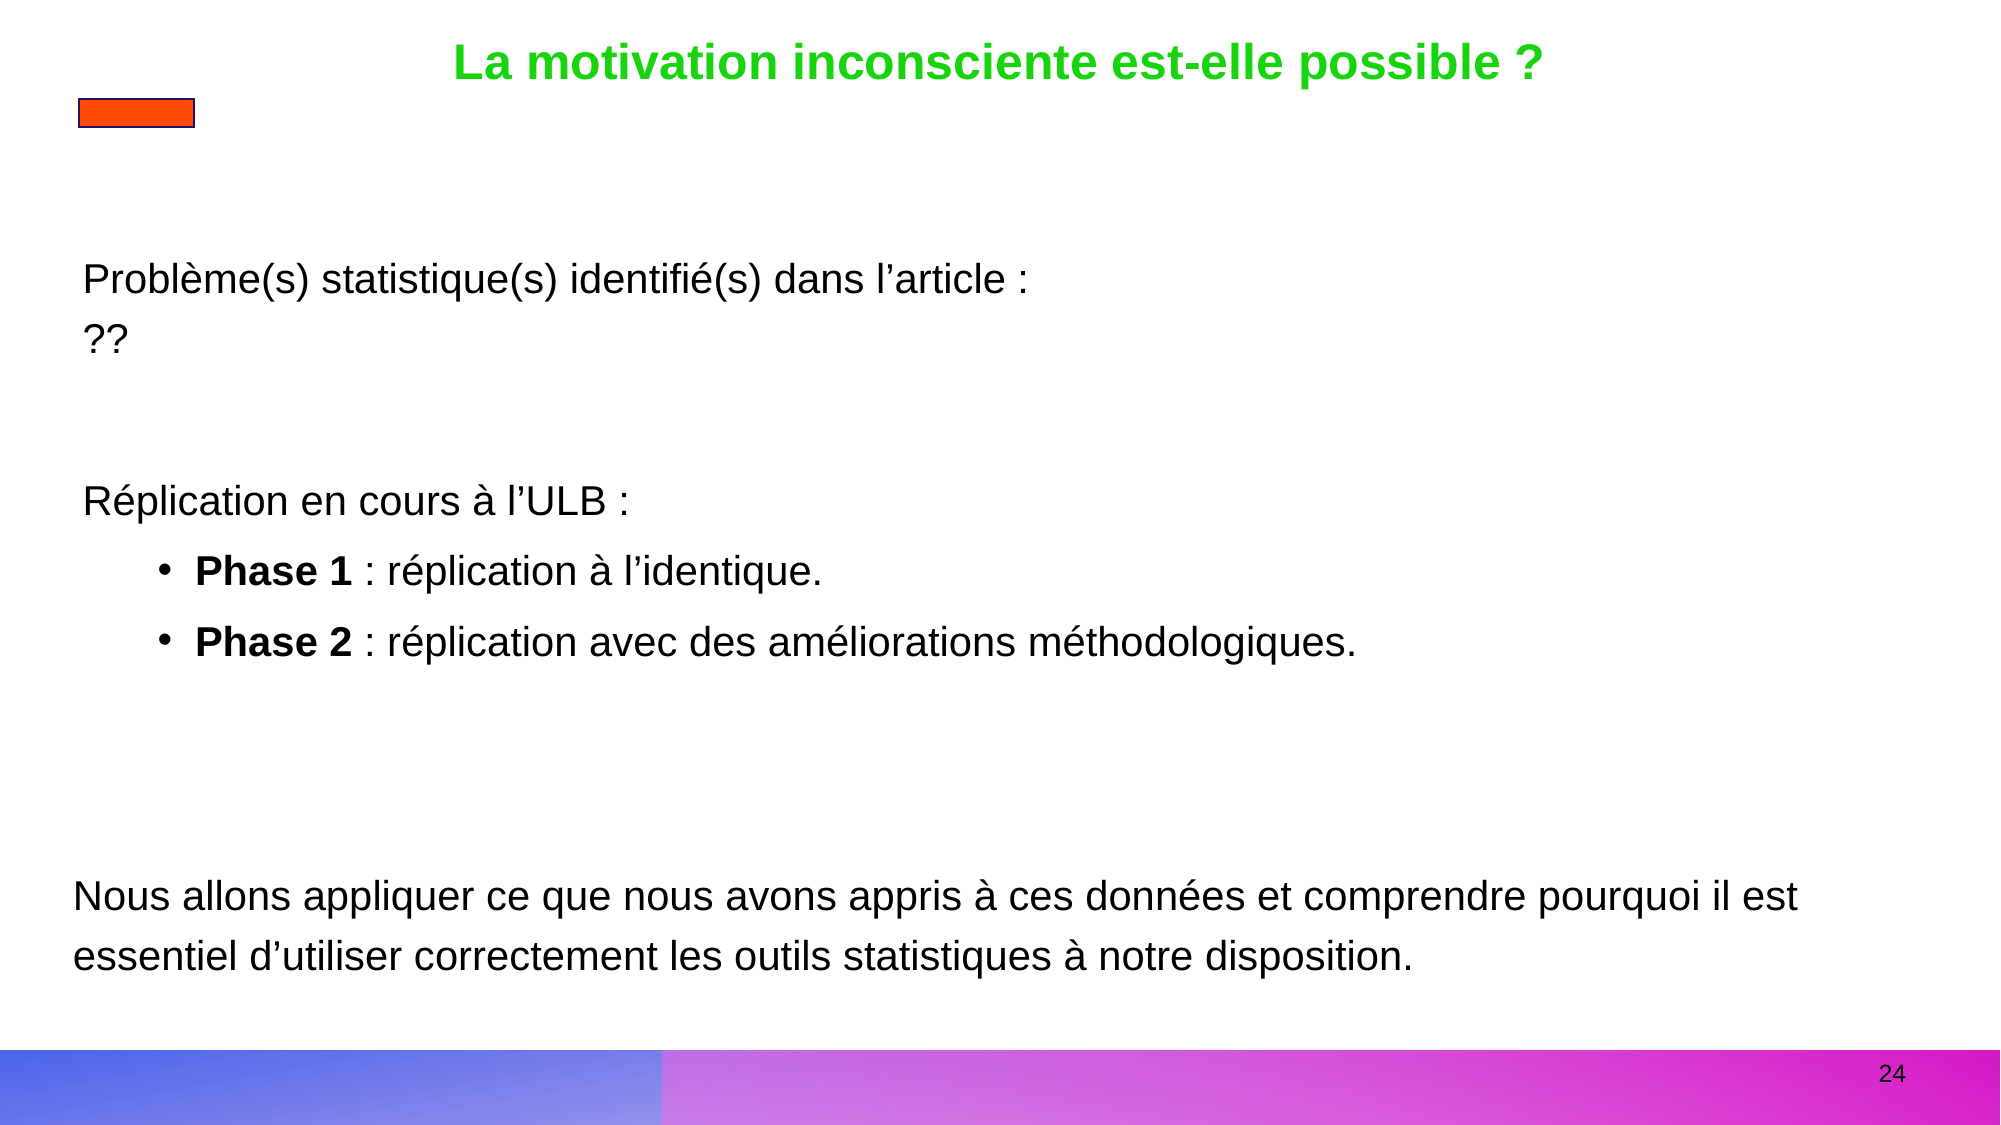

La motivation inconsciente est-elle possible ?

Problème(s) statistique(s) identifié(s) dans l’article :
??

Réplication en cours à l’ULB :
Phase 1 : réplication à l’identique.
Phase 2 : réplication avec des améliorations méthodologiques.
Nous allons appliquer ce que nous avons appris à ces données et comprendre pourquoi il est essentiel d’utiliser correctement les outils statistiques à notre disposition.
24